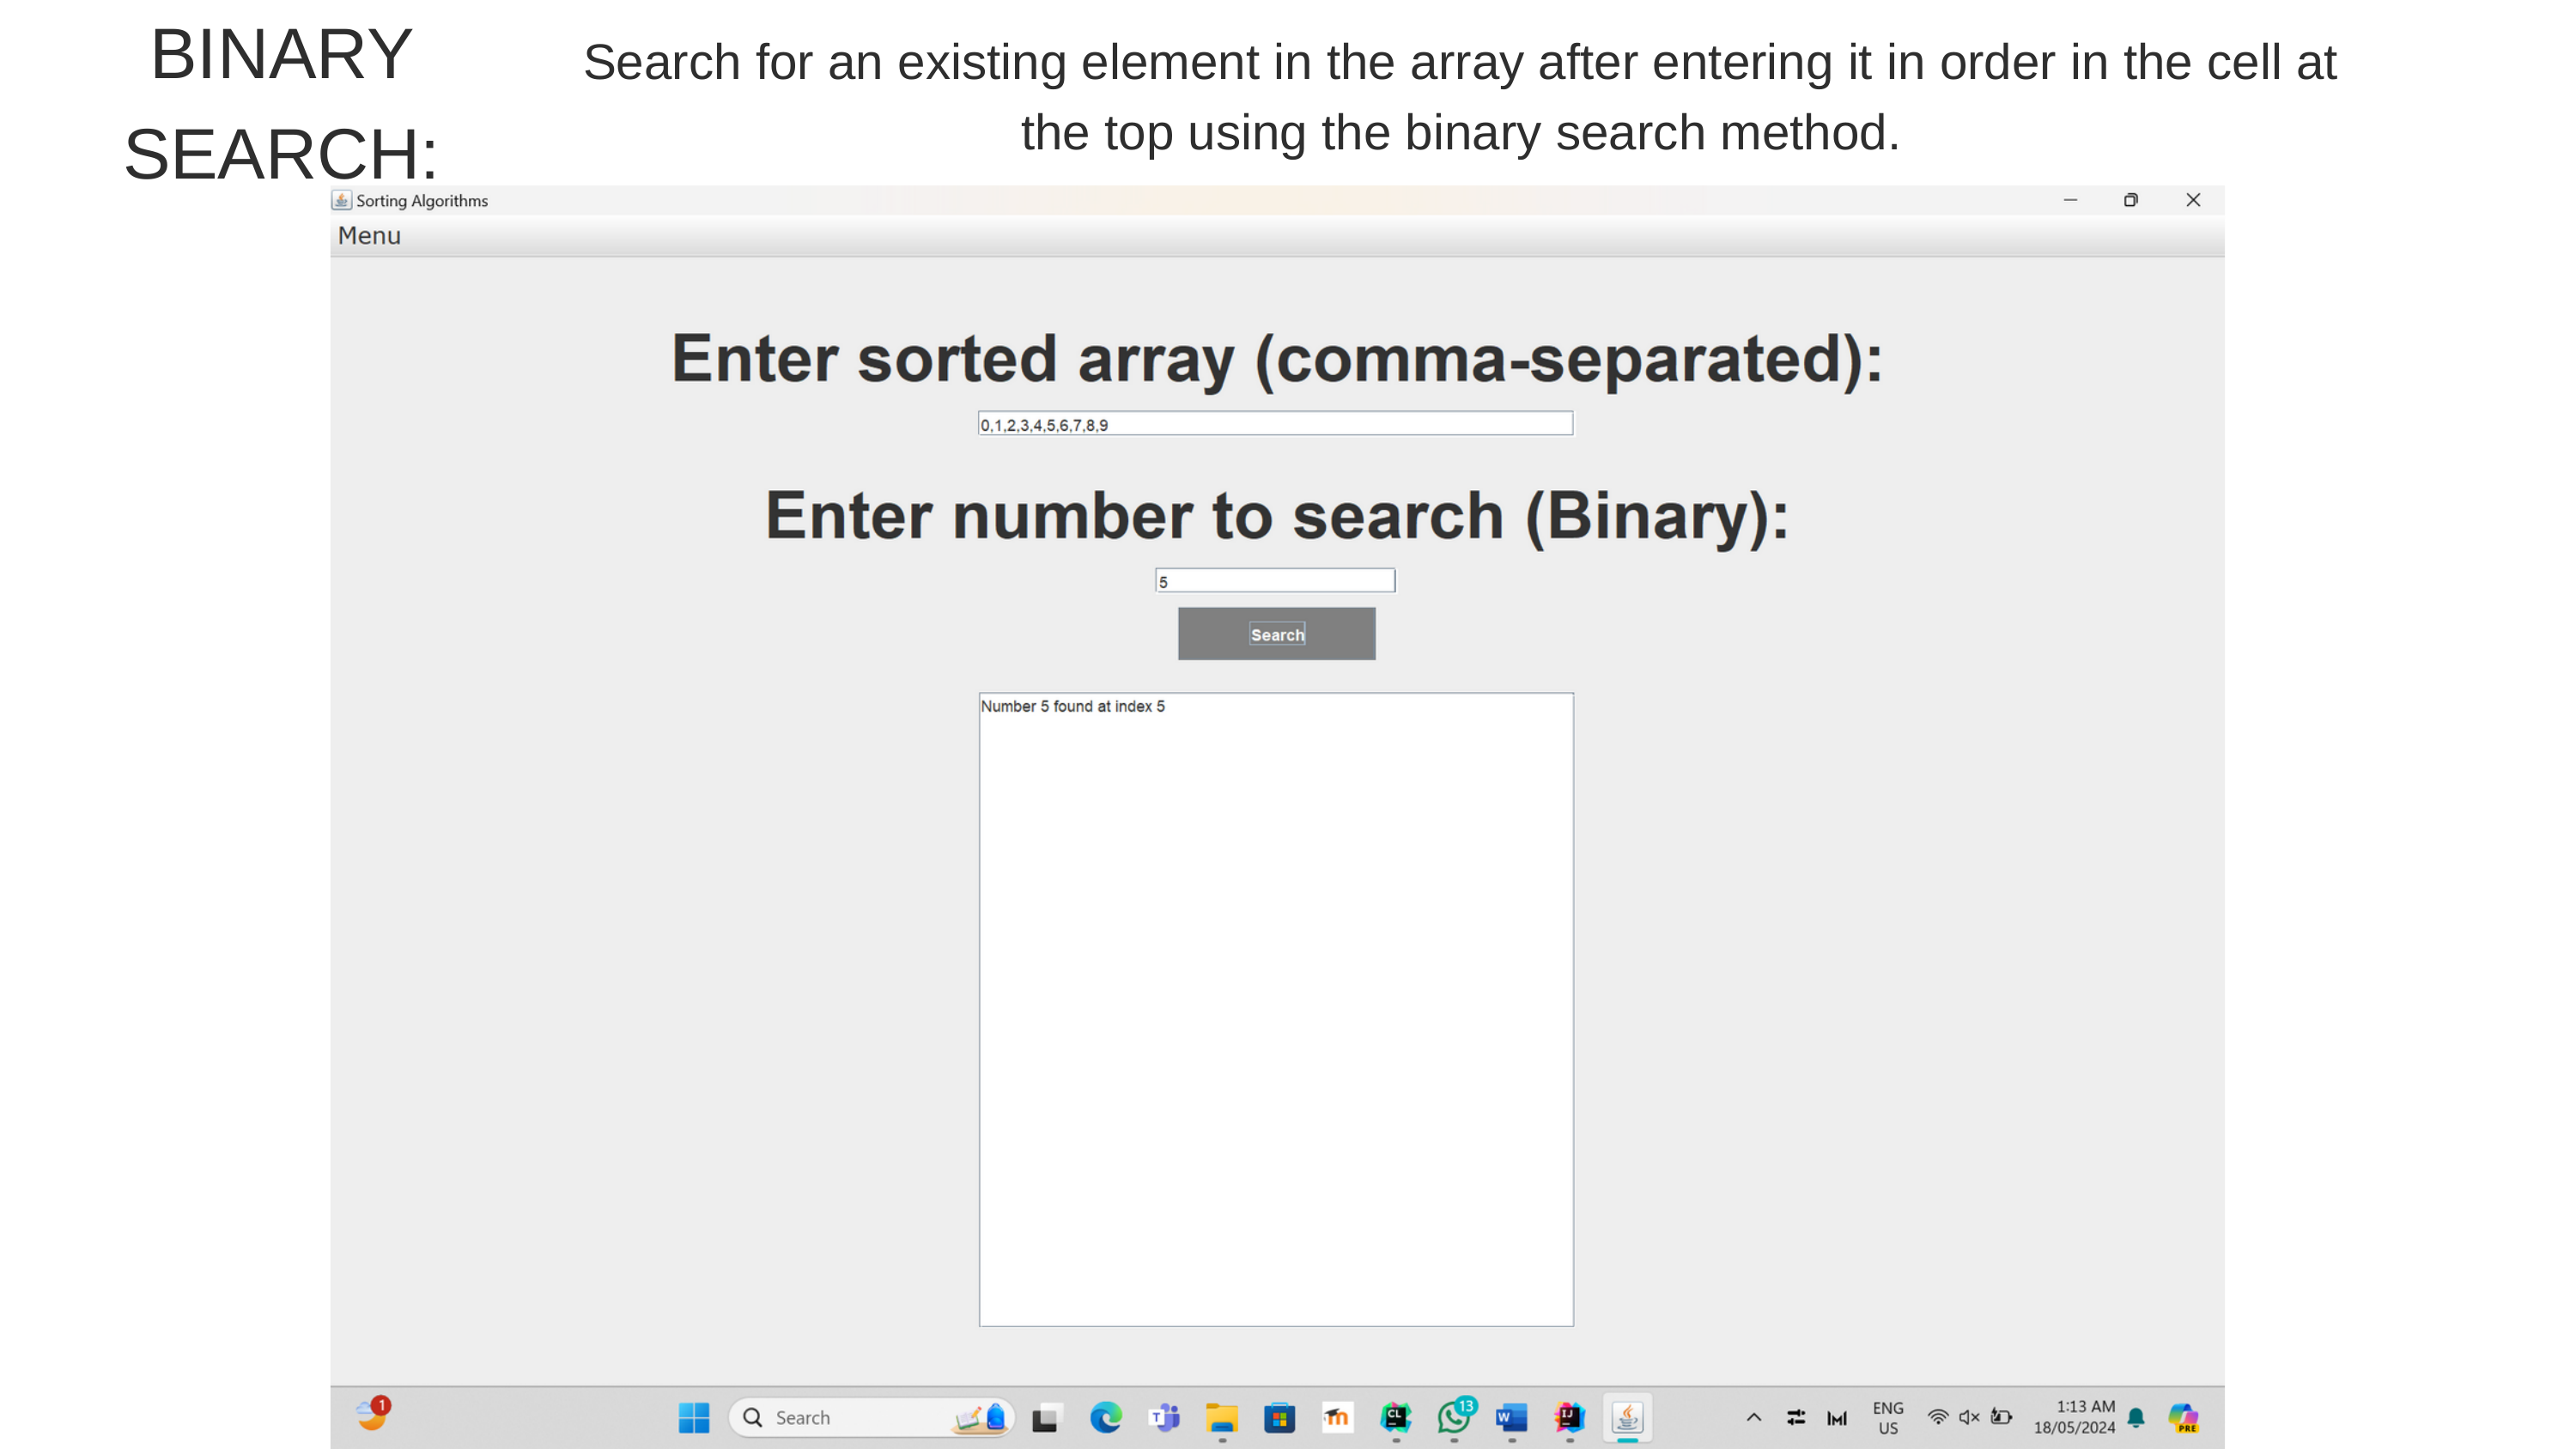

BINARY SEARCH:
Search for an existing element in the array after entering it in order in the cell at the top using the binary search method.